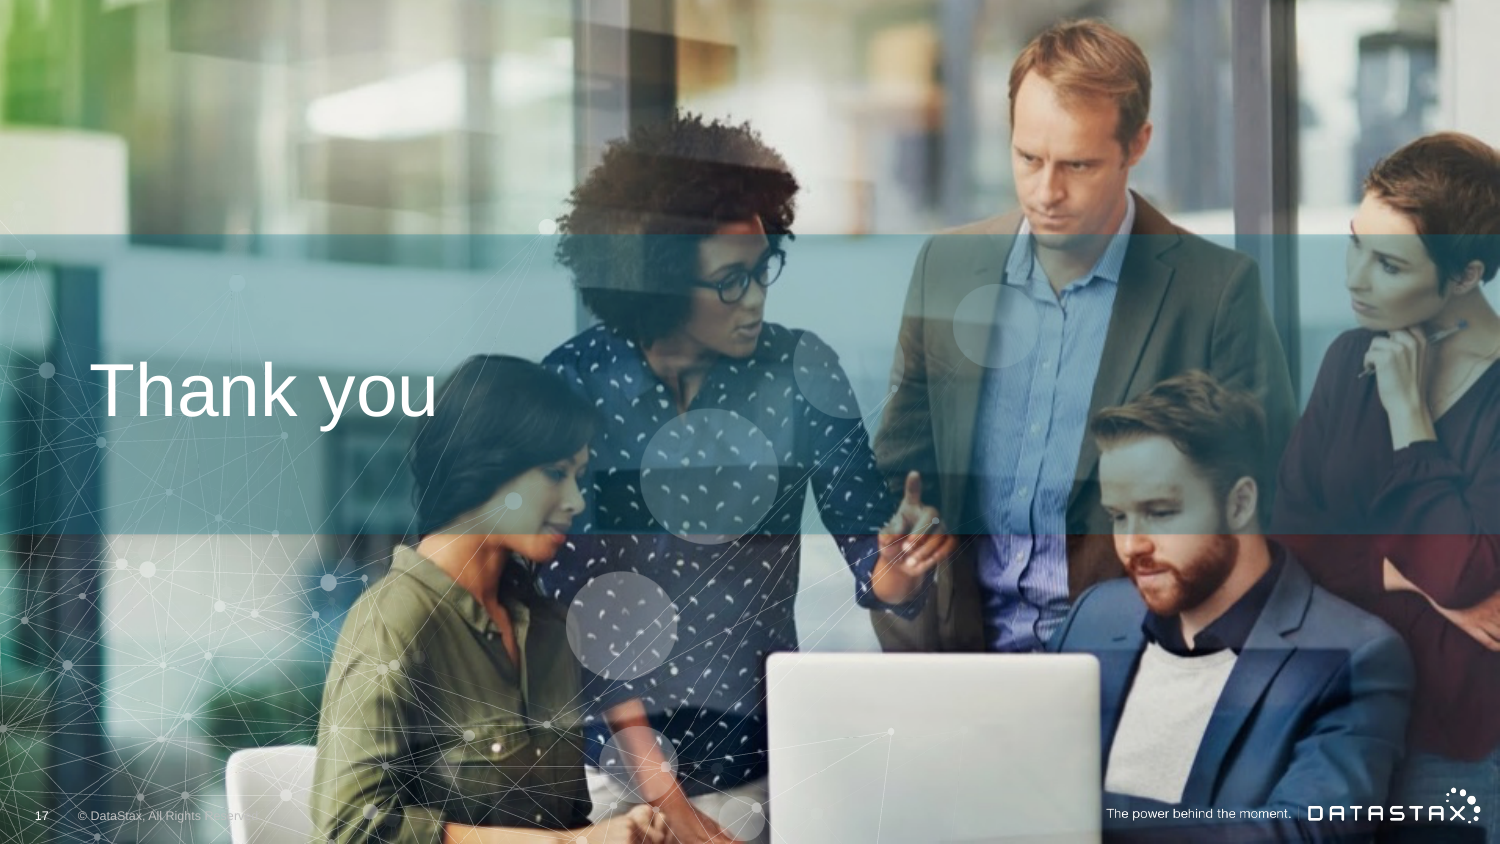

# Thank you
17
© DataStax, All Rights Reserved.